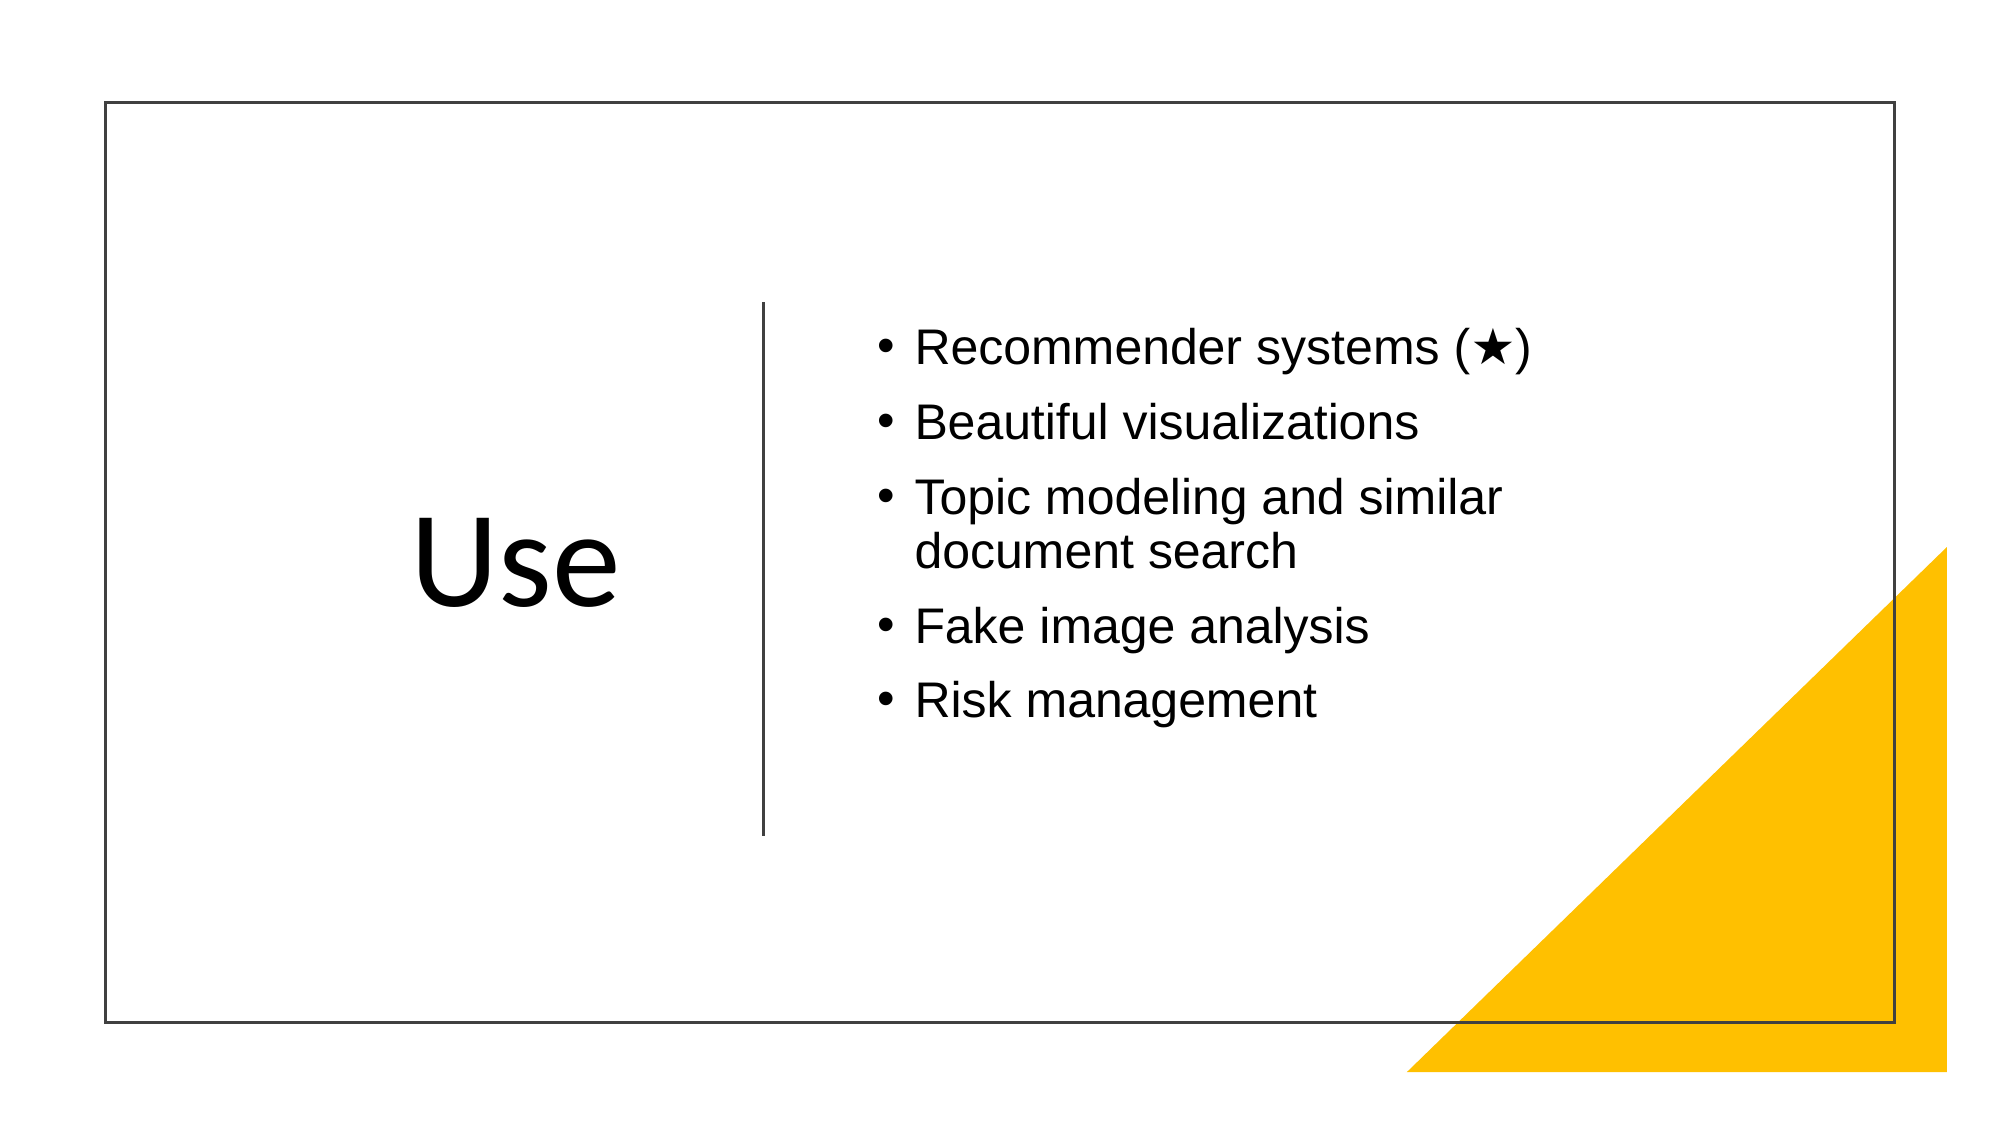

# Use
Recommender systems (★)
Beautiful visualizations
Topic modeling and similar document search
Fake image analysis
Risk management